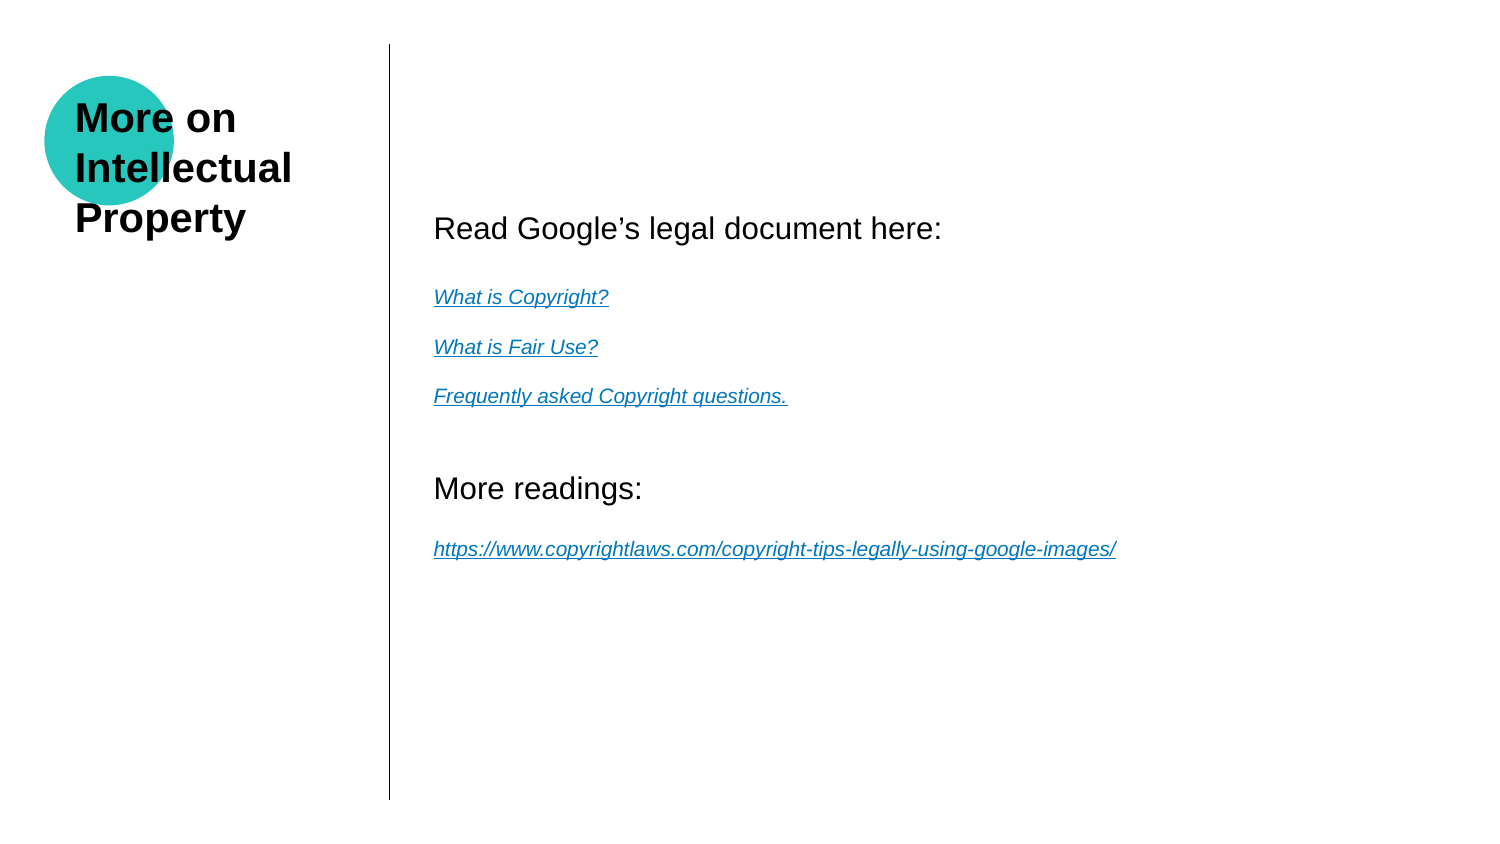

Read Google’s legal document here:

What is Copyright?

What is Fair Use?

Frequently asked Copyright questions.

More readings:

https://www.copyrightlaws.com/copyright-tips-legally-using-google-images/

# More on Intellectual Property